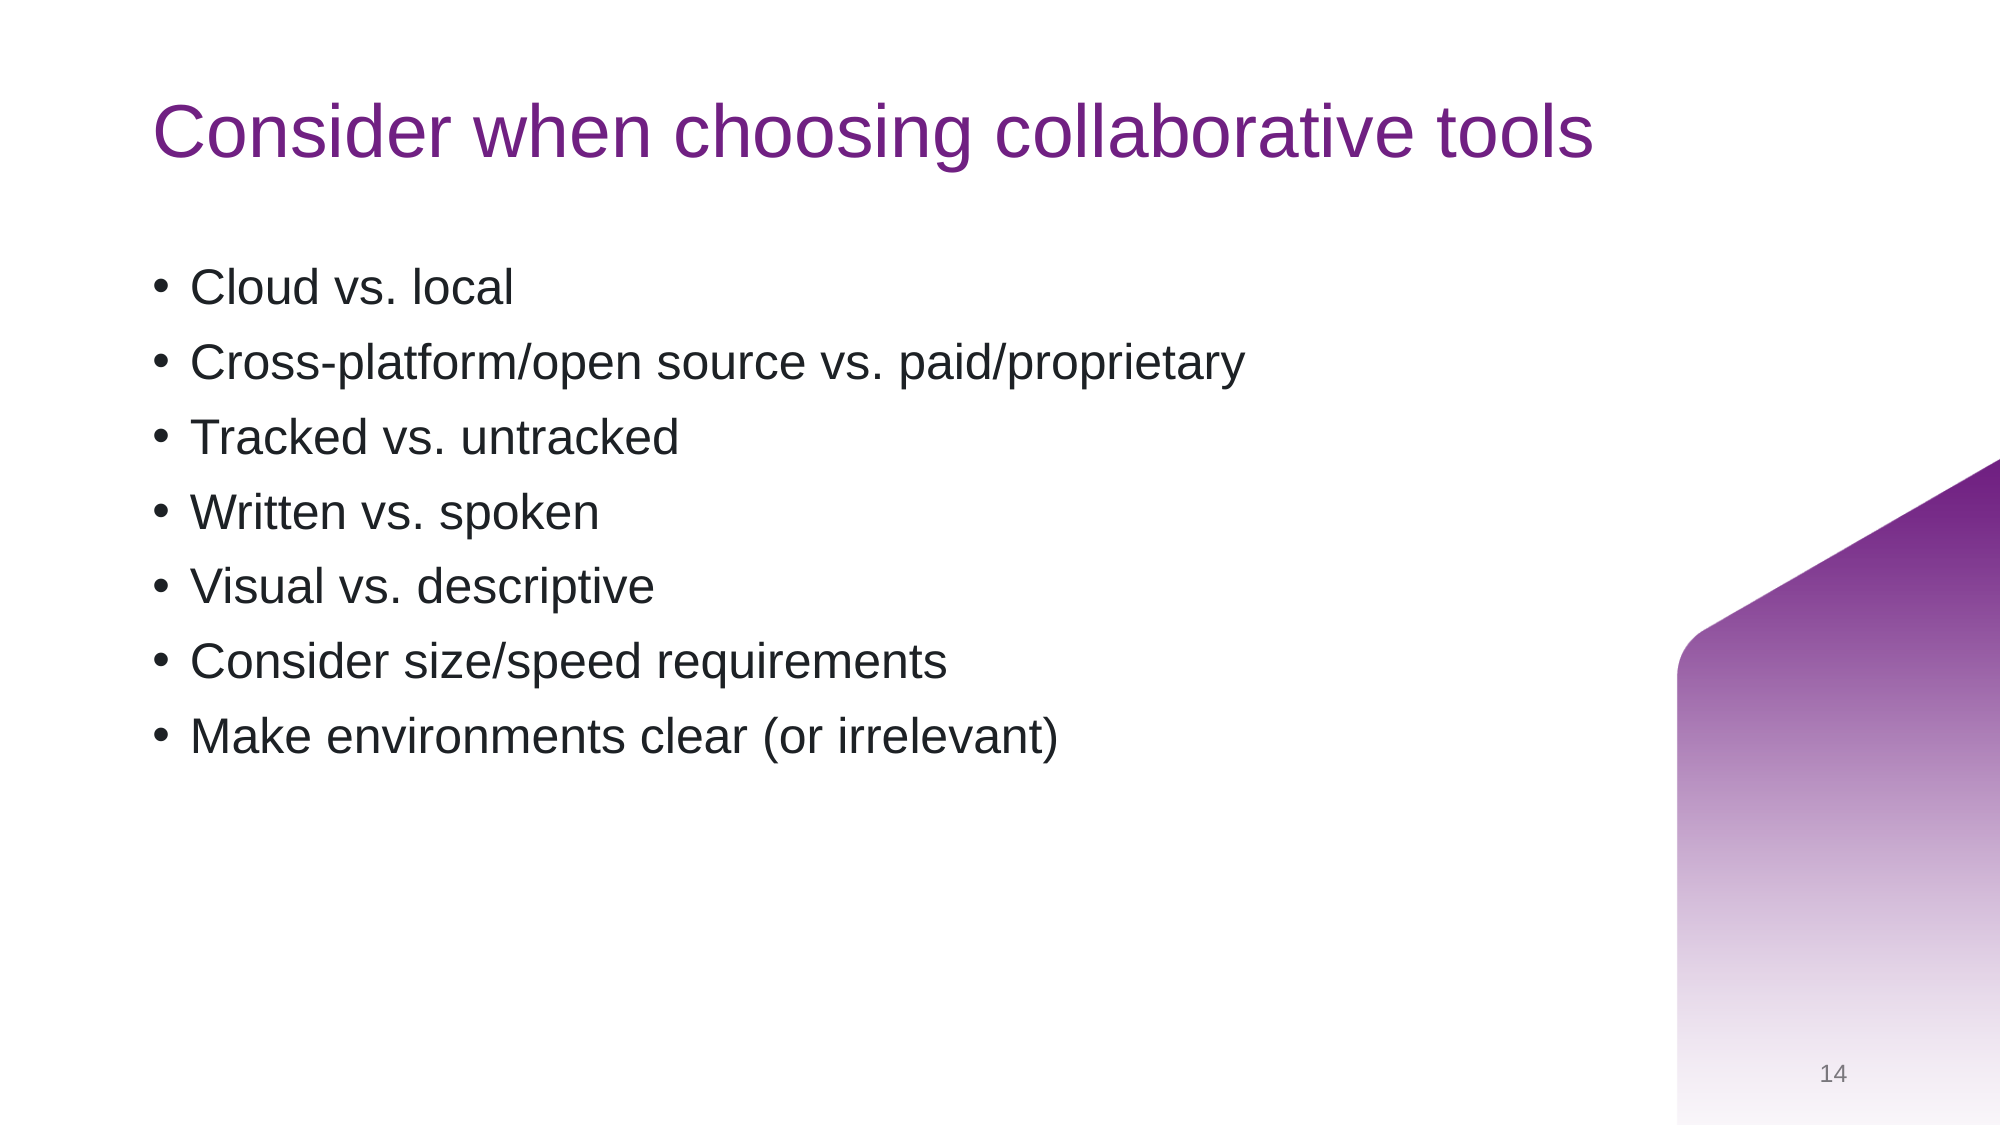

# Consider when choosing collaborative tools
Cloud vs. local
Cross-platform/open source vs. paid/proprietary
Tracked vs. untracked
Written vs. spoken
Visual vs. descriptive
Consider size/speed requirements
Make environments clear (or irrelevant)

14